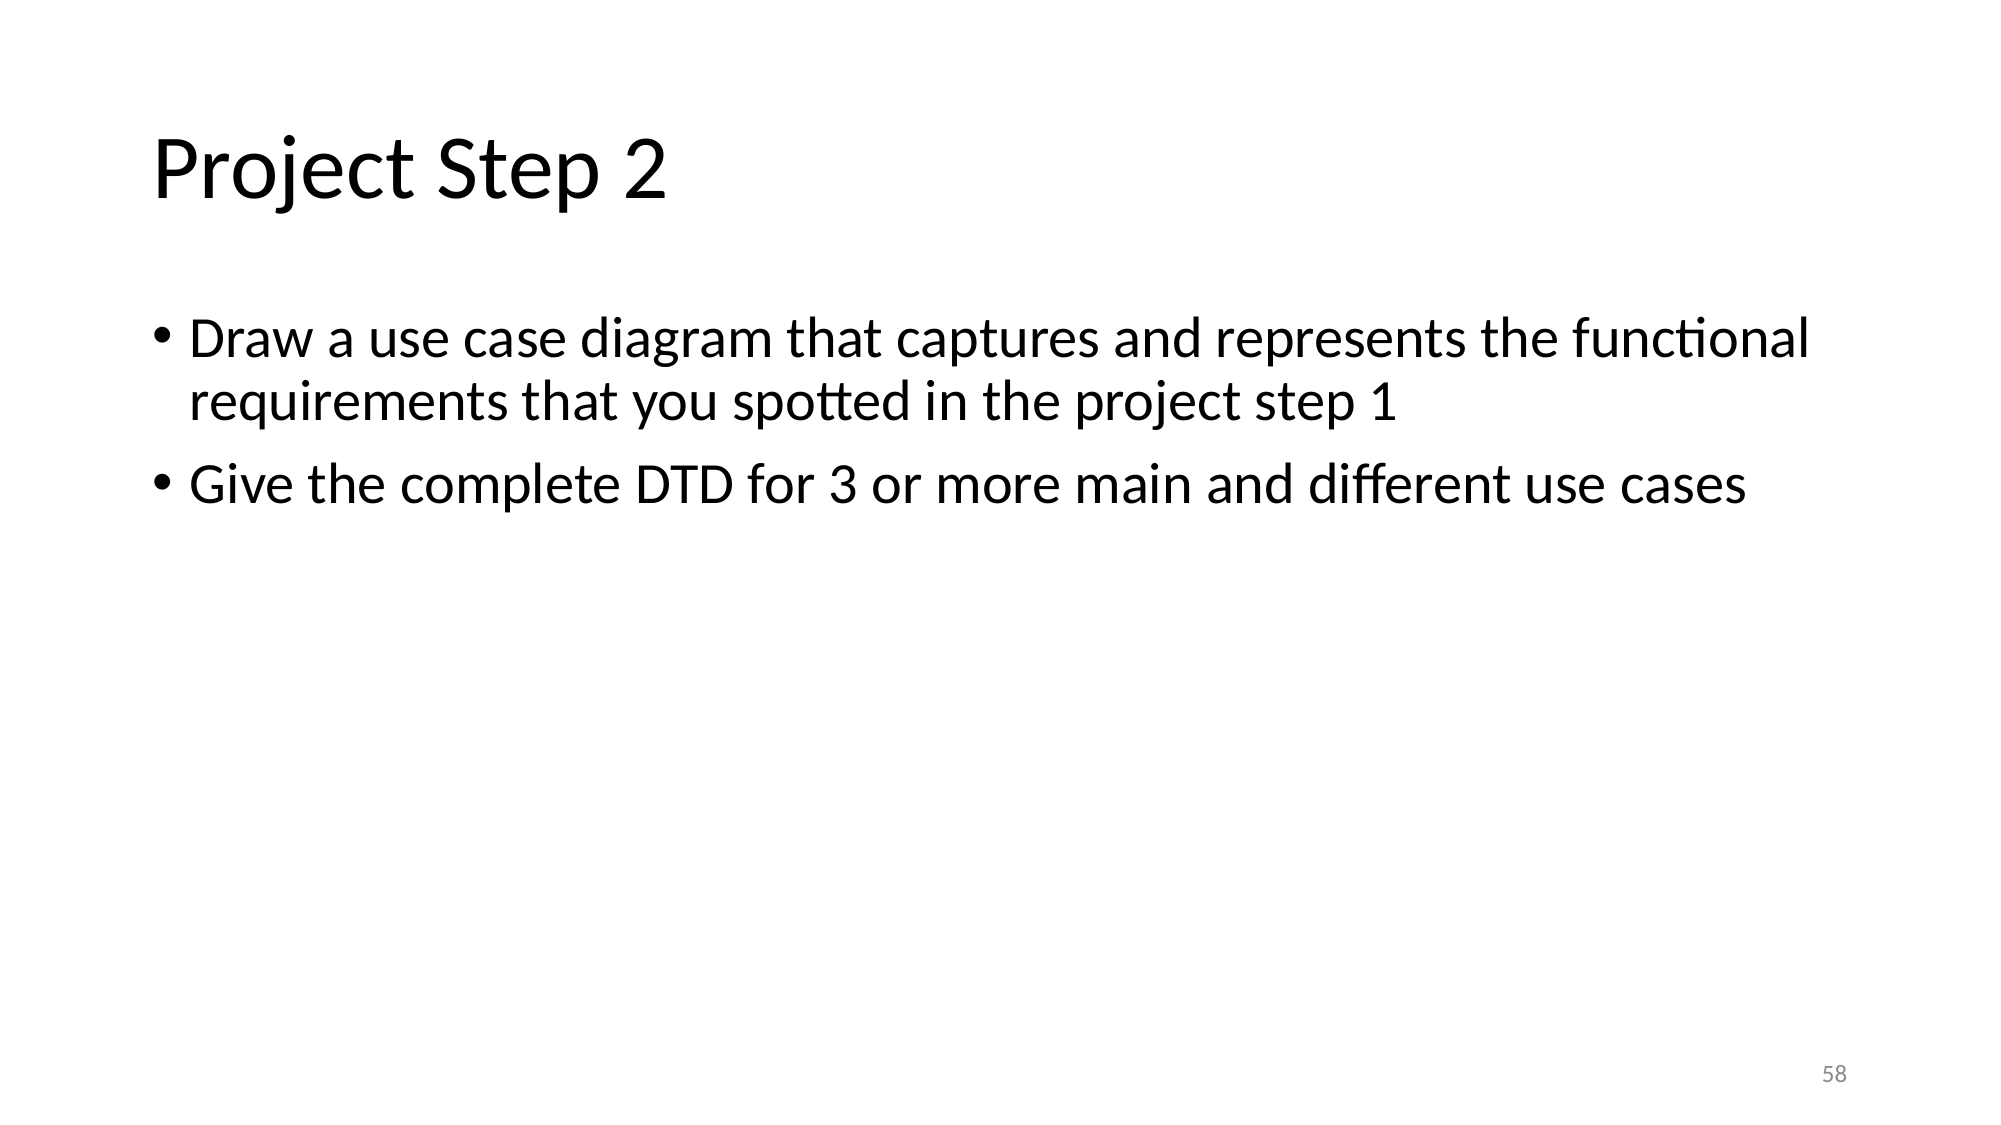

# Project Step 2
Draw a use case diagram that captures and represents the functional requirements that you spotted in the project step 1
Give the complete DTD for 3 or more main and different use cases
58